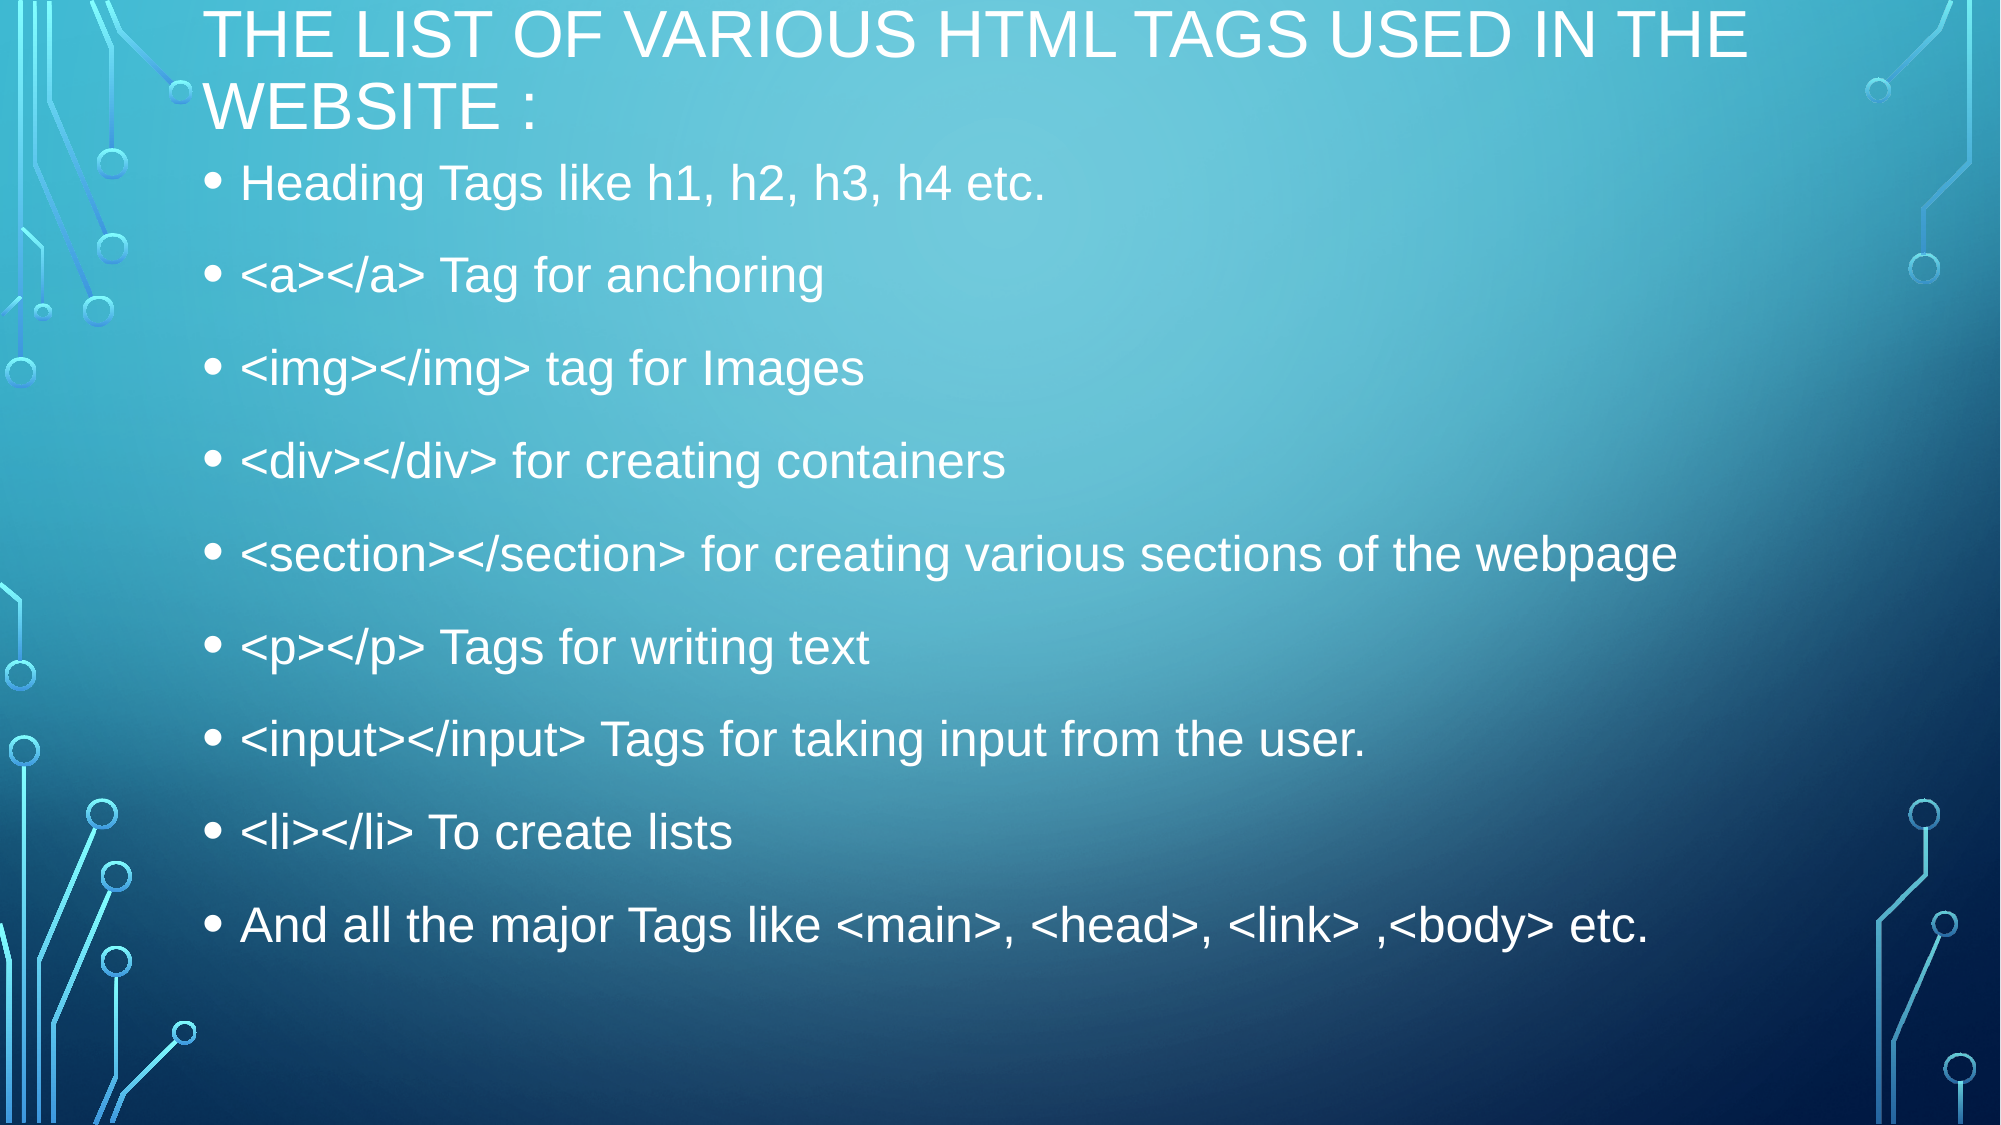

# The list of various html tags used in the website :
Heading Tags like h1, h2, h3, h4 etc.
<a></a> Tag for anchoring
<img></img> tag for Images
<div></div> for creating containers
<section></section> for creating various sections of the webpage
<p></p> Tags for writing text
<input></input> Tags for taking input from the user.
<li></li> To create lists
And all the major Tags like <main>, <head>, <link> ,<body> etc.